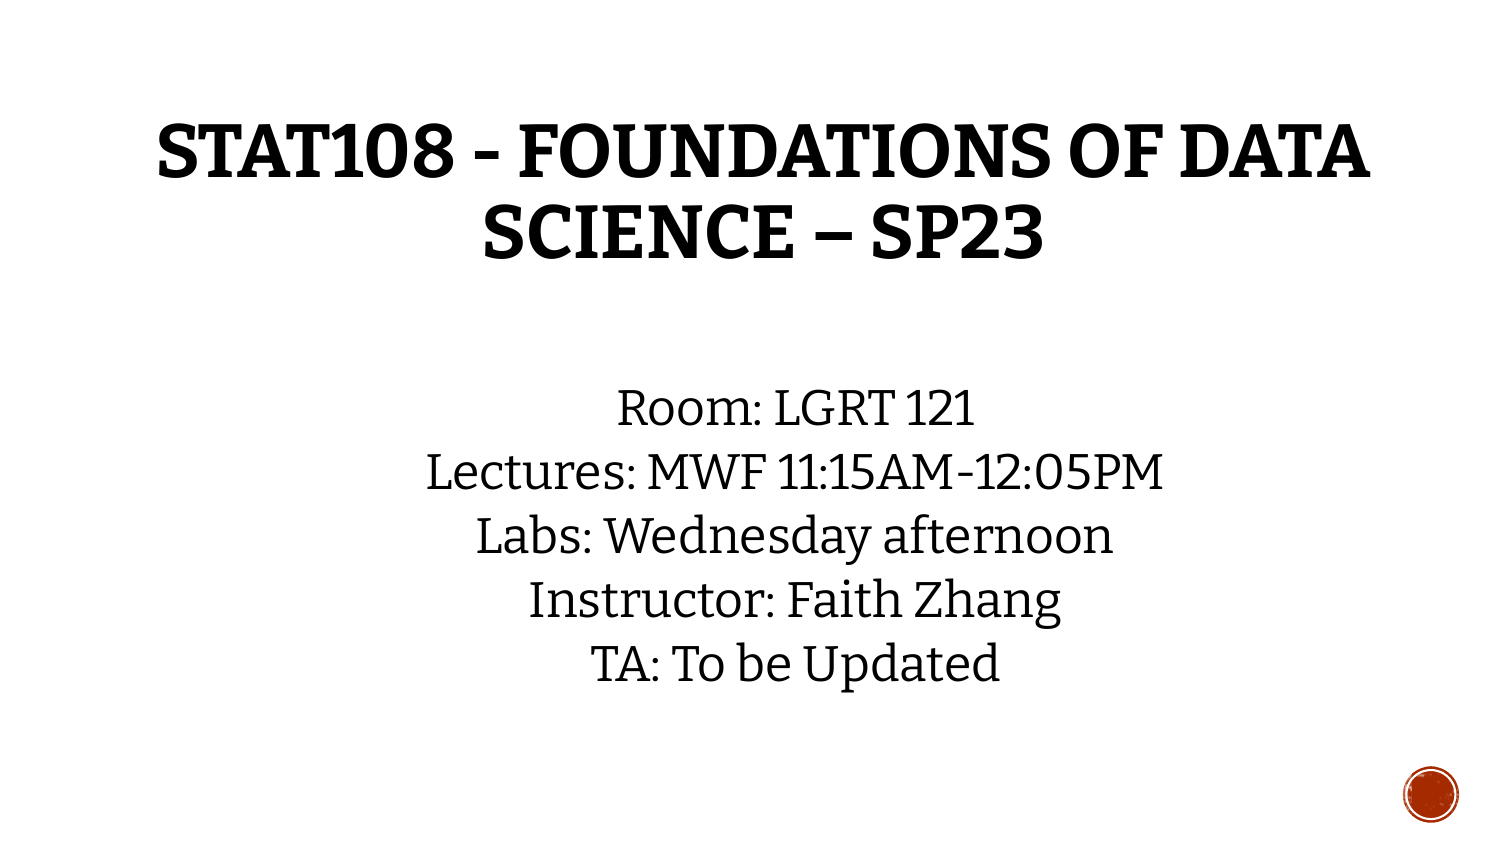

# STAT108 - Foundations of Data Science – SP23
Room: LGRT 121
Lectures: MWF 11:15AM-12:05PM
Labs: Wednesday afternoon
Instructor: Faith Zhang
TA: To be Updated